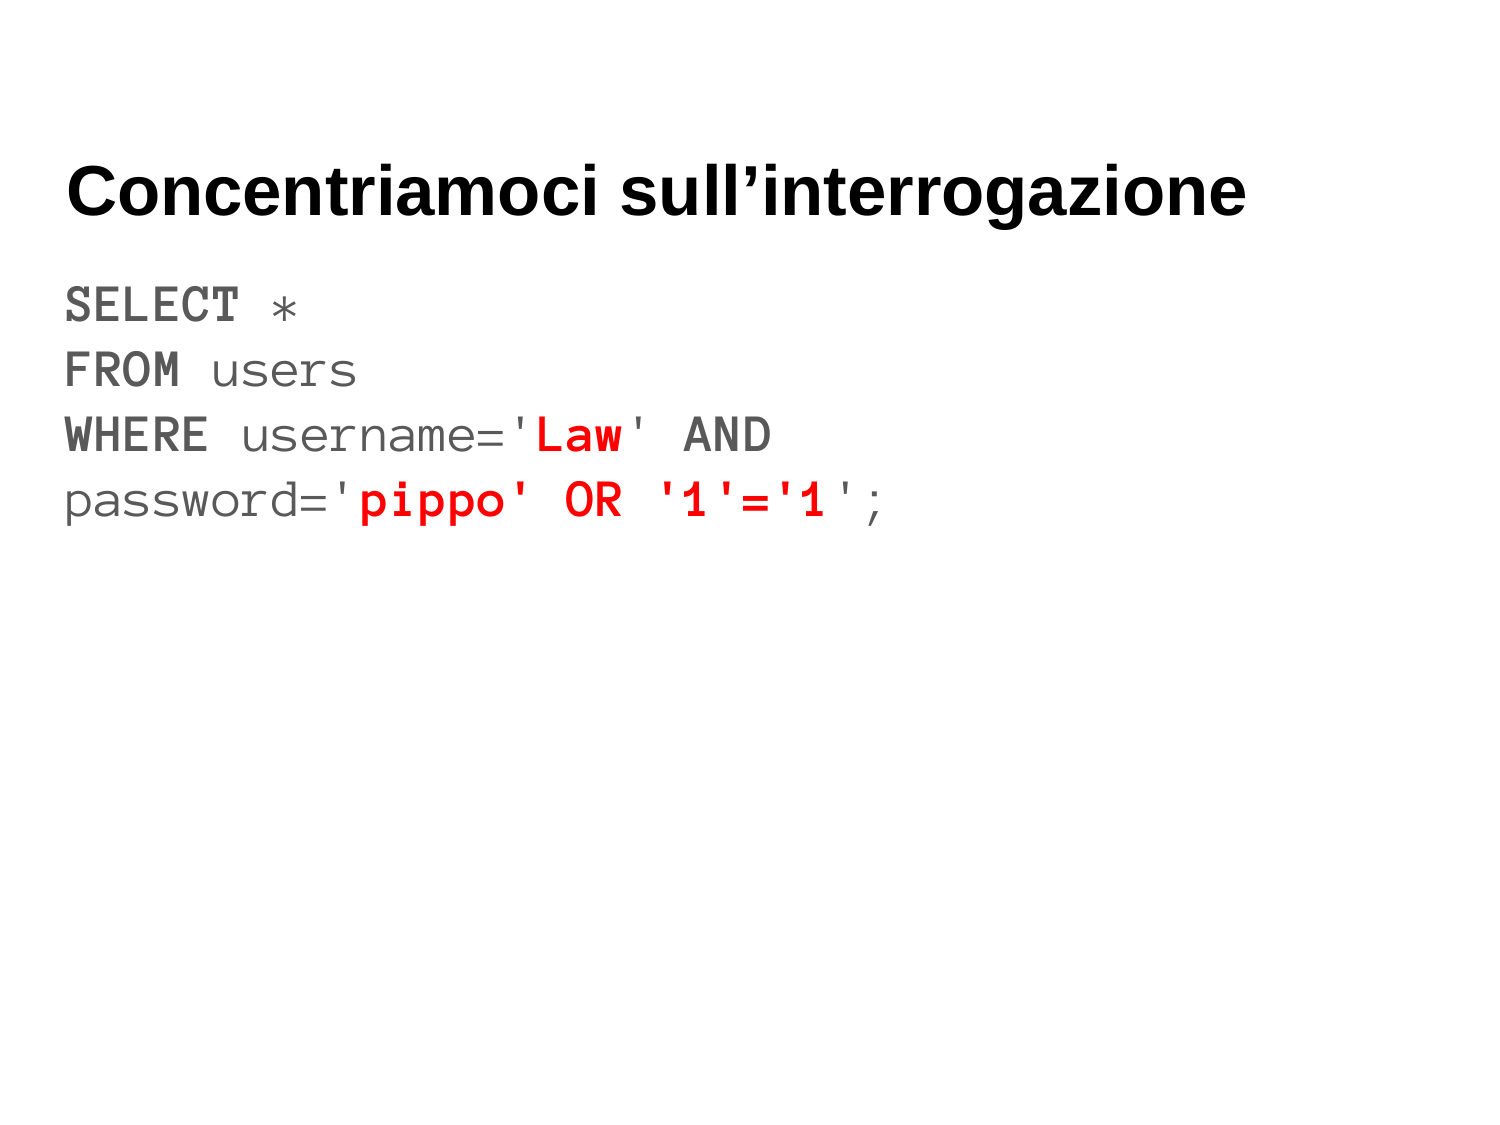

# Concentriamoci sull’interrogazione
SELECT *
FROM users
WHERE username='Law' AND
password='pippo' OR '1'='1';

49